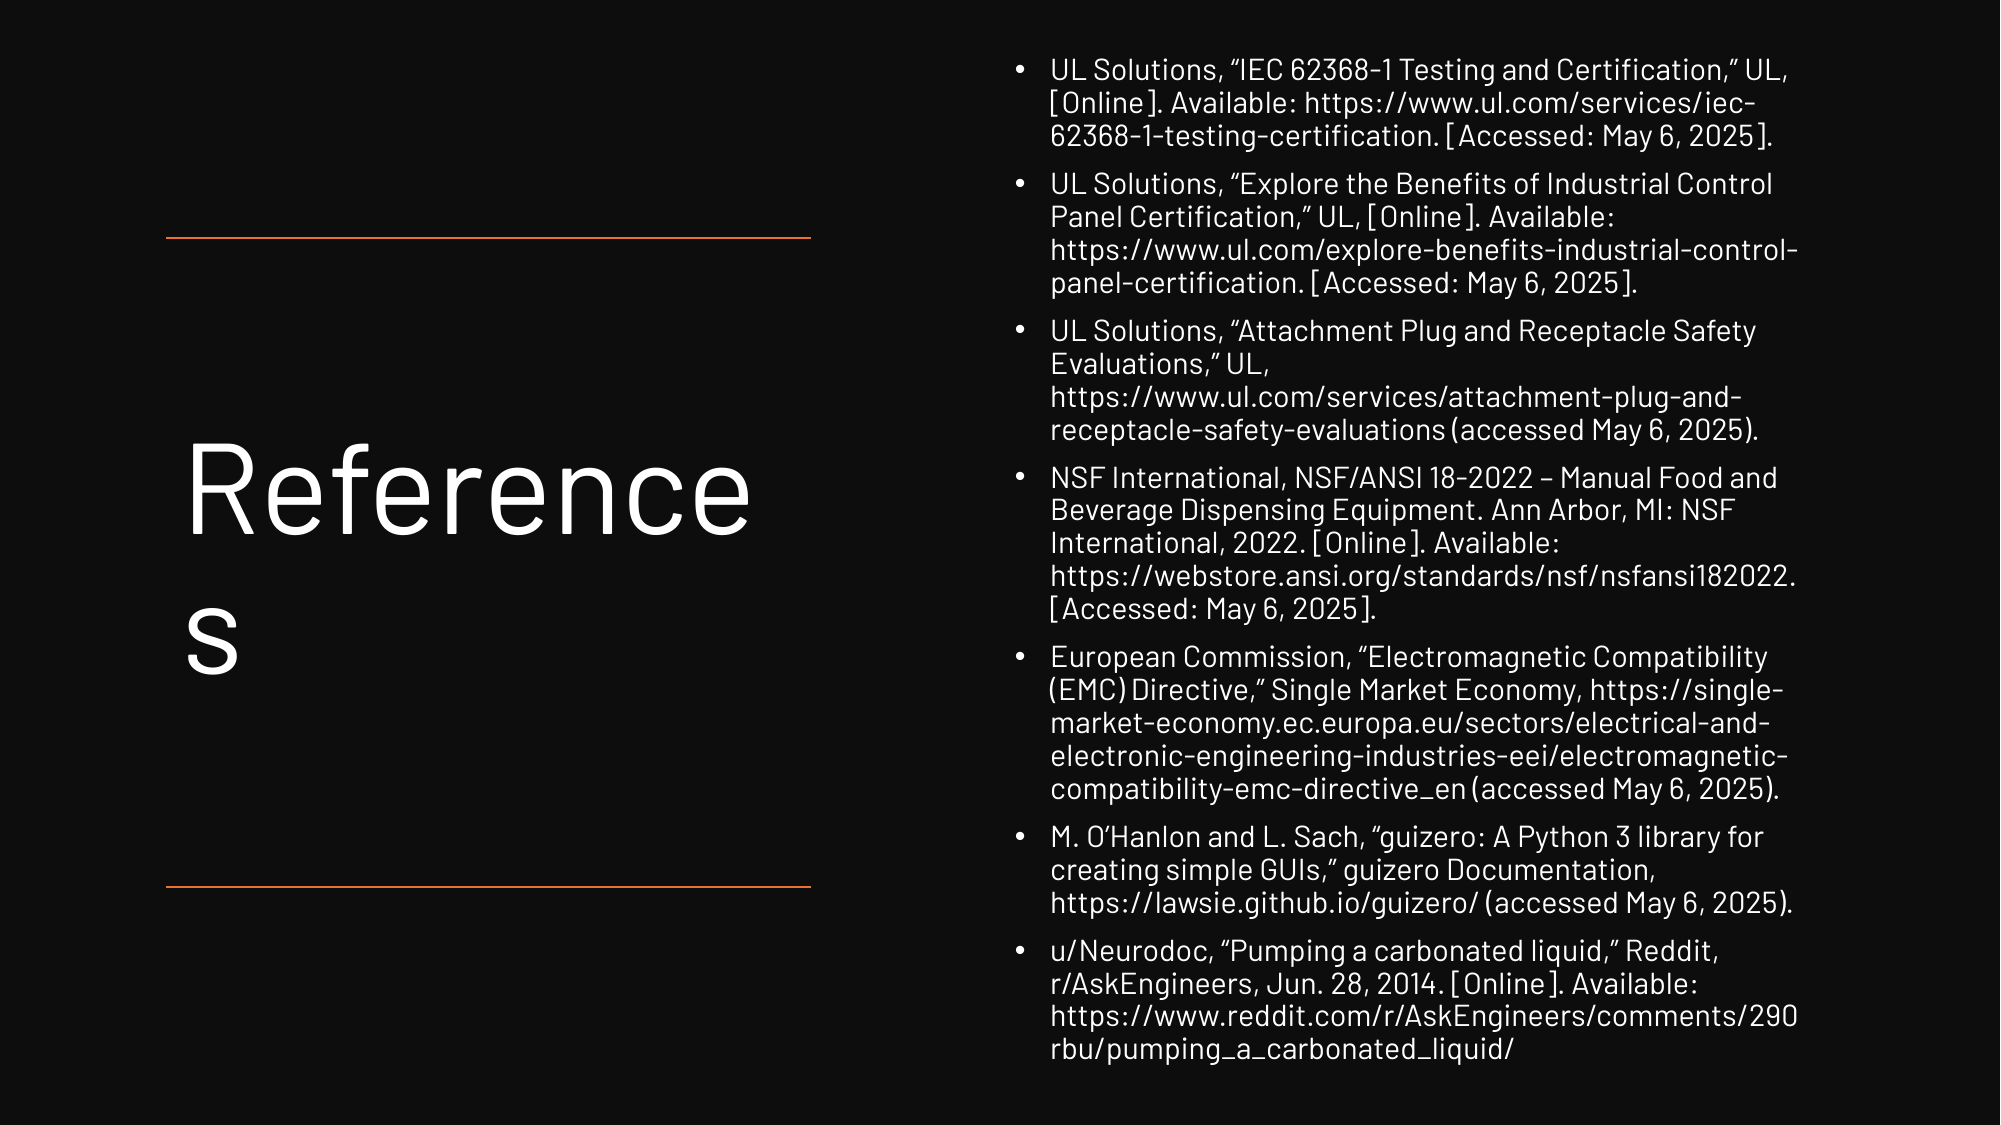

UL Solutions, “IEC 62368-1 Testing and Certification,” UL, [Online]. Available: https://www.ul.com/services/iec-62368-1-testing-certification. [Accessed: May 6, 2025].
UL Solutions, “Explore the Benefits of Industrial Control Panel Certification,” UL, [Online]. Available: https://www.ul.com/explore-benefits-industrial-control-panel-certification. [Accessed: May 6, 2025].
UL Solutions, “Attachment Plug and Receptacle Safety Evaluations,” UL, https://www.ul.com/services/attachment-plug-and-receptacle-safety-evaluations (accessed May 6, 2025).
NSF International, NSF/ANSI 18-2022 – Manual Food and Beverage Dispensing Equipment. Ann Arbor, MI: NSF International, 2022. [Online]. Available: https://webstore.ansi.org/standards/nsf/nsfansi182022. [Accessed: May 6, 2025].
European Commission, “Electromagnetic Compatibility (EMC) Directive,” Single Market Economy, https://single-market-economy.ec.europa.eu/sectors/electrical-and-electronic-engineering-industries-eei/electromagnetic-compatibility-emc-directive_en (accessed May 6, 2025).
M. O’Hanlon and L. Sach, “guizero: A Python 3 library for creating simple GUIs,” guizero Documentation, https://lawsie.github.io/guizero/ (accessed May 6, 2025).
u/Neurodoc, “Pumping a carbonated liquid,” Reddit, r/AskEngineers, Jun. 28, 2014. [Online]. Available: https://www.reddit.com/r/AskEngineers/comments/290rbu/pumping_a_carbonated_liquid/
# References